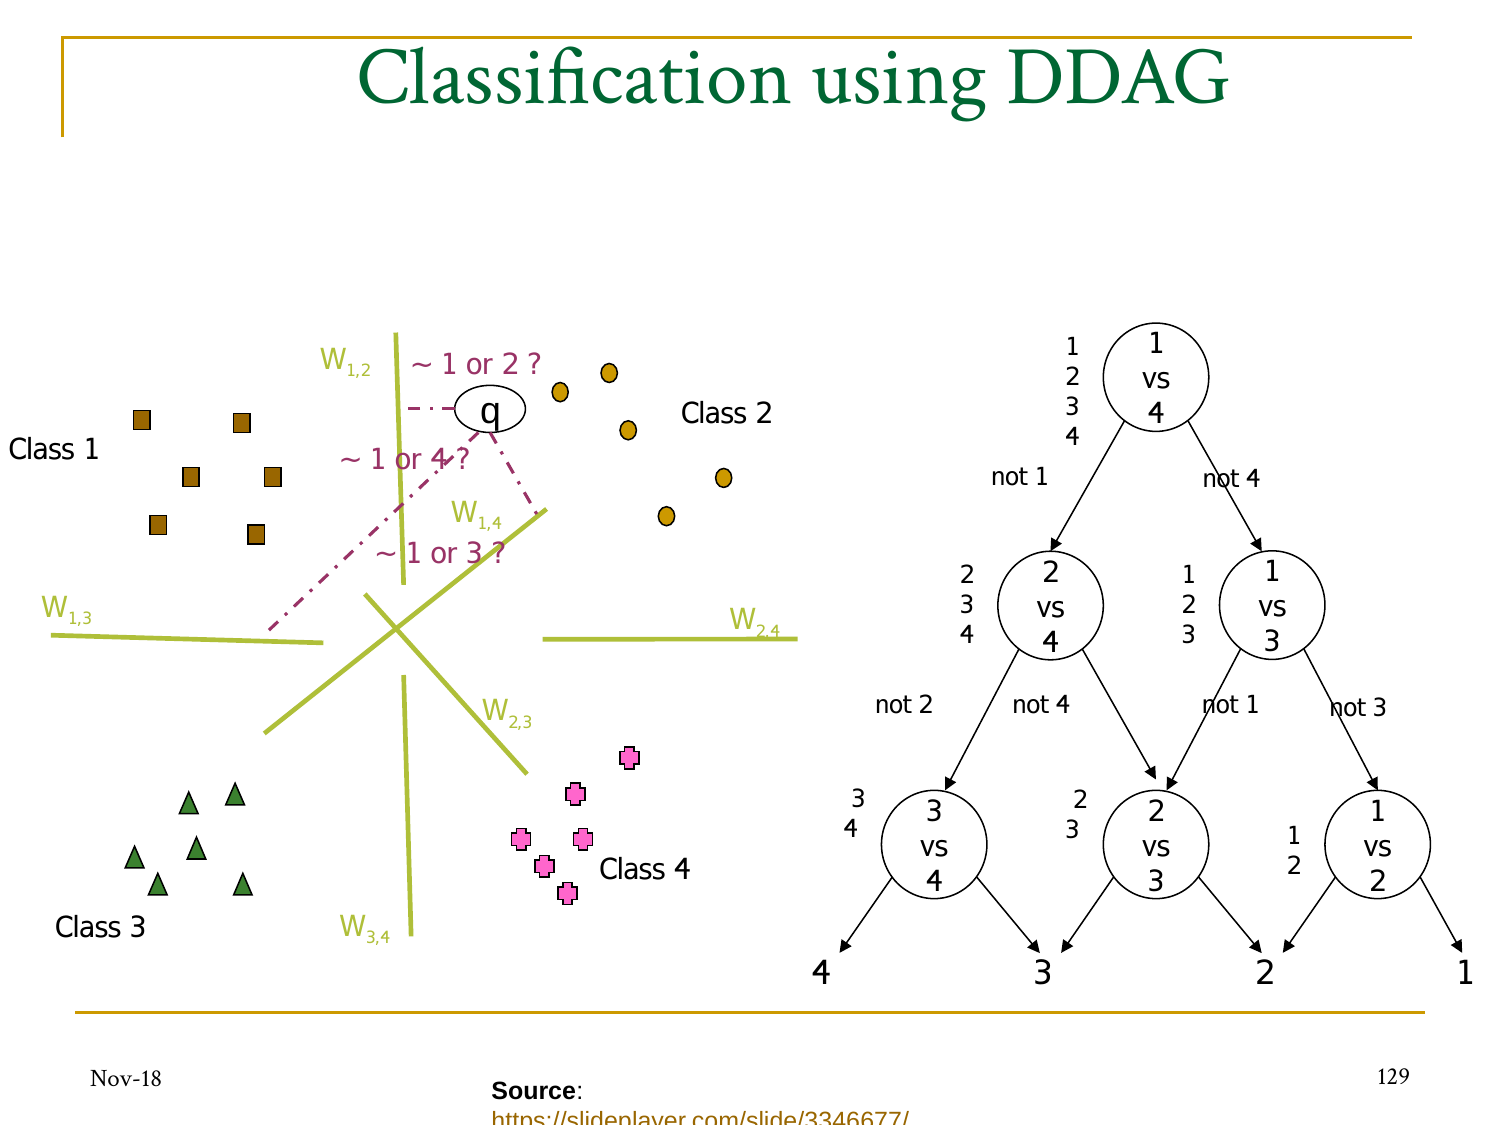

# Classification using DDAG
1 2 3 4
1 vs 4
W1,2
~ 1 or 2 ?

q
Class 2

Class 1
~ 1 or 4 ?
not 1
not 4

W1,4

~ 1 or 3 ?
1 vs 3
2 3 4
2 vs 4
1 2 3
W1,3
W2,4
W2,3
W3,4
not 2
not 4
not 1
not 3

 3 4
 2 3

3 vs 4
2 vs 3
1 vs 2

1 2

Class 4

Class 3
4
3
2
1
Nov-18
129
Source: https://slideplayer.com/slide/3346677/